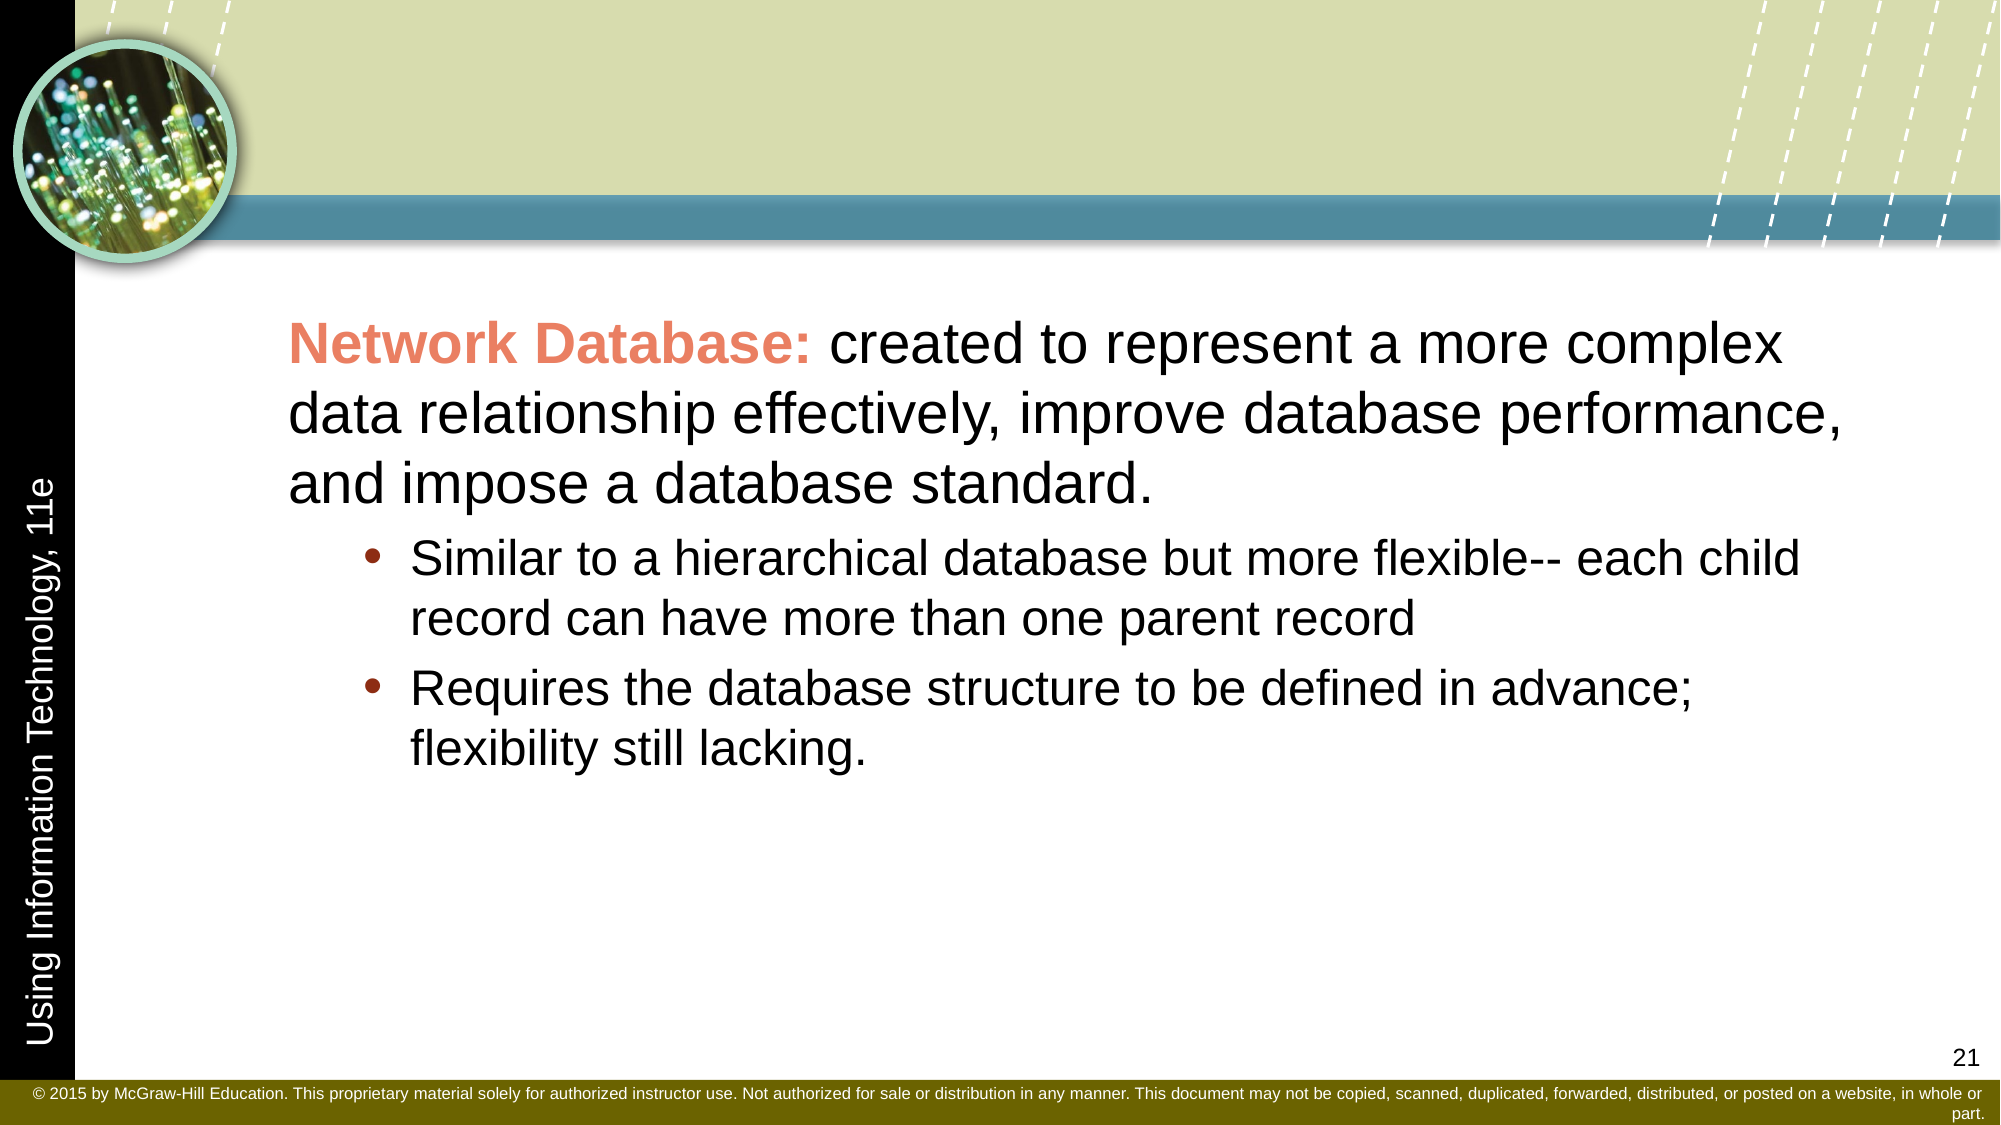

Network Database: created to represent a more complex data relationship effectively, improve database performance, and impose a database standard.
Similar to a hierarchical database but more flexible-- each child record can have more than one parent record
Requires the database structure to be defined in advance; flexibility still lacking.

21